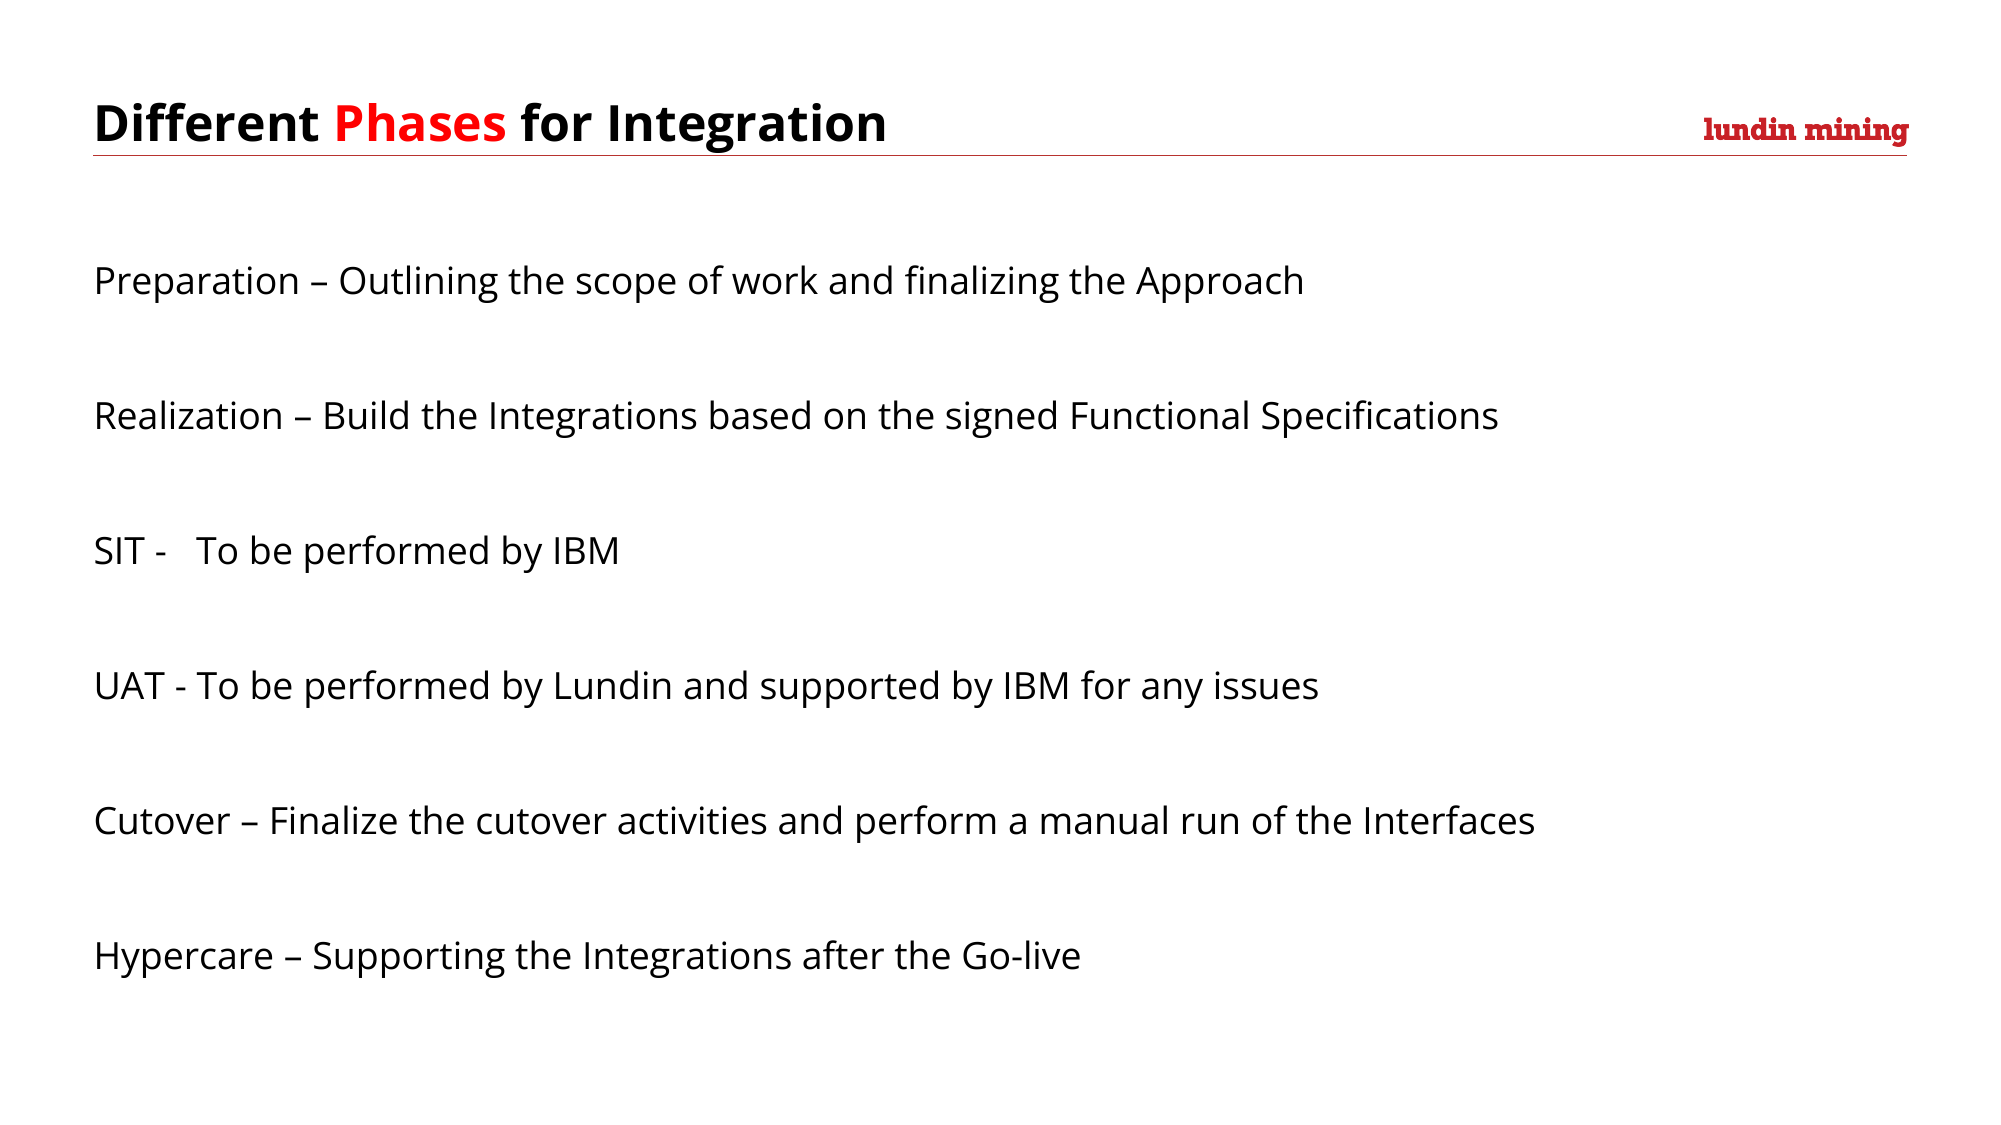

Different Phases for Integration
Preparation – Outlining the scope of work and finalizing the Approach

Realization – Build the Integrations based on the signed Functional Specifications

SIT -   To be performed by IBM

UAT - To be performed by Lundin and supported by IBM for any issues

Cutover – Finalize the cutover activities and perform a manual run of the Interfaces

Hypercare – Supporting the Integrations after the Go-live